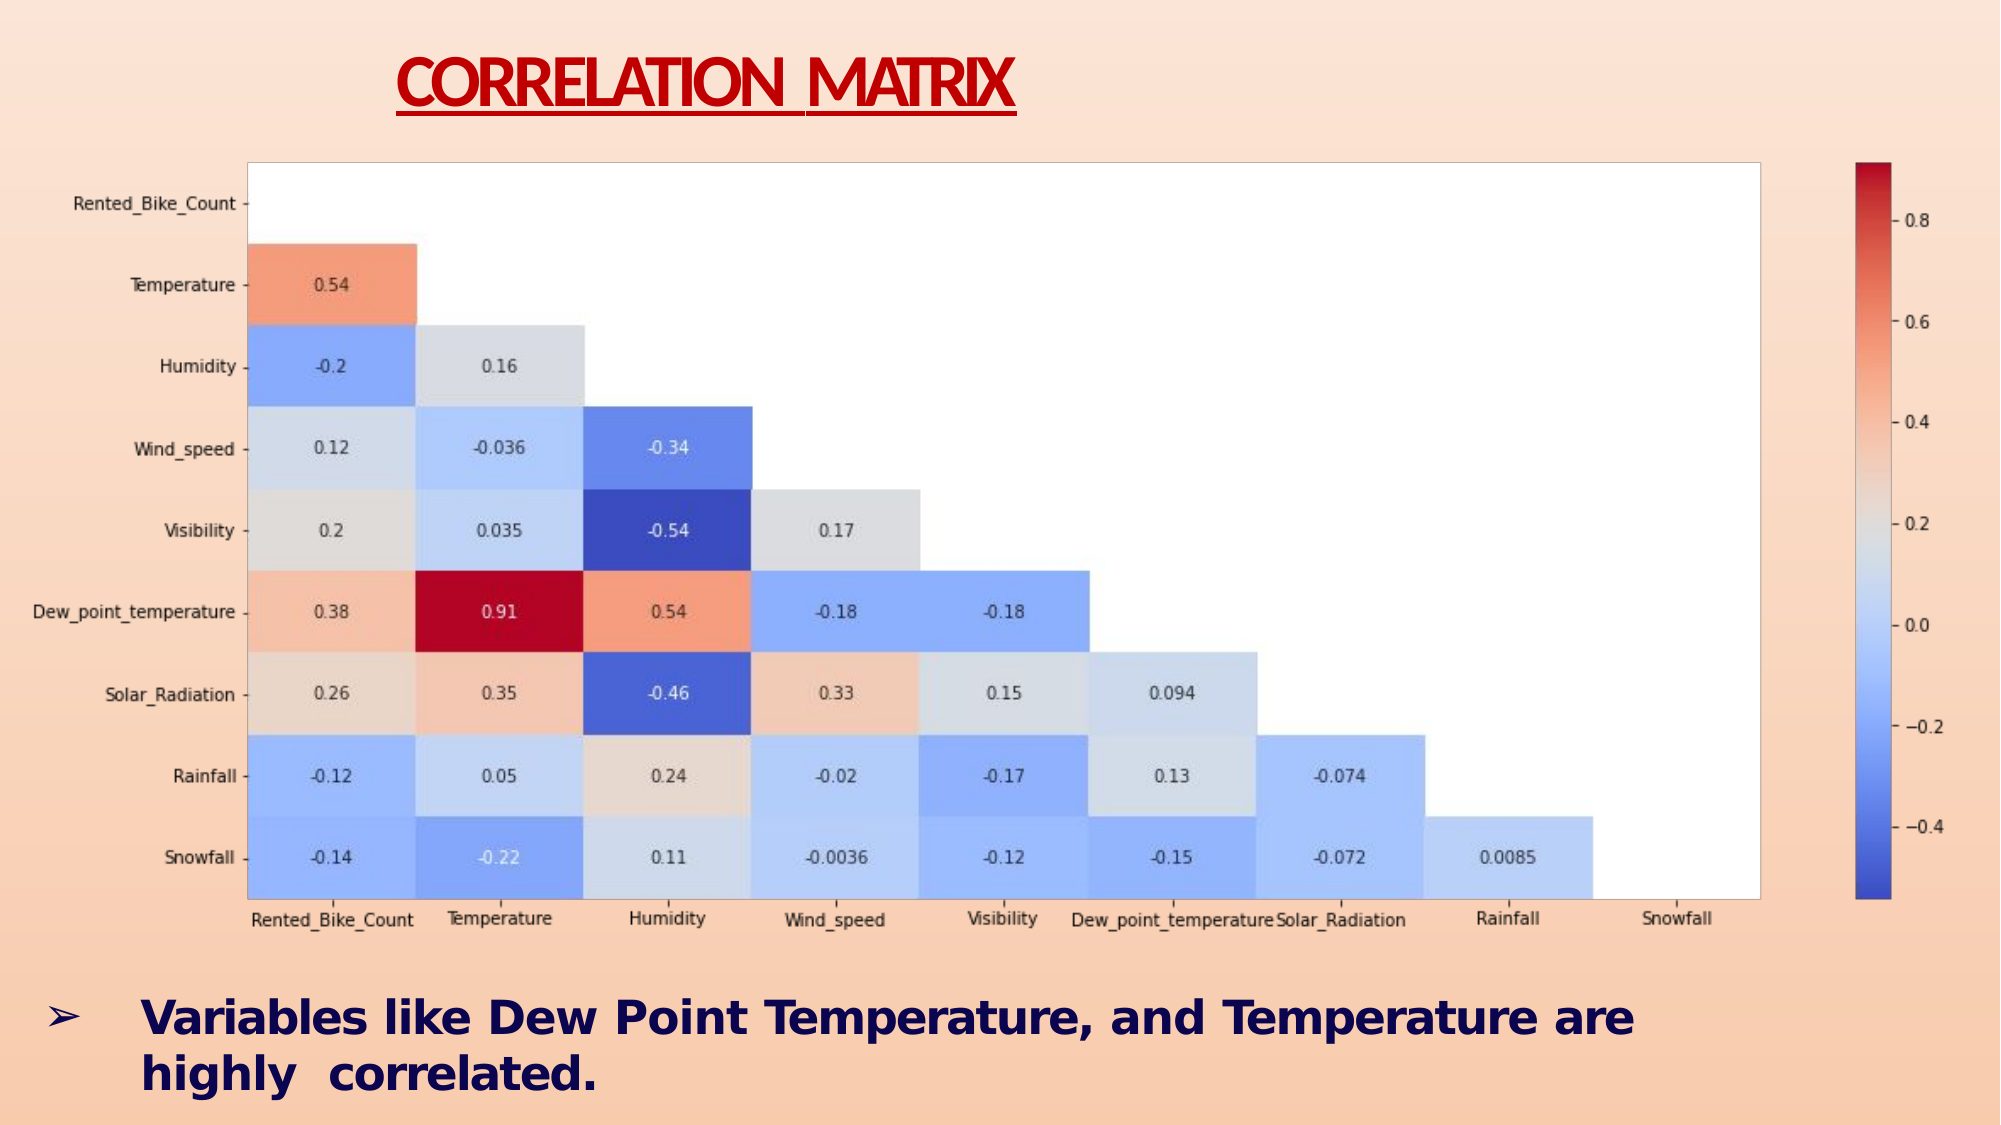

# CORRELATION MATRIX

Variables like Dew Point Temperature, and Temperature are highly  correlated.